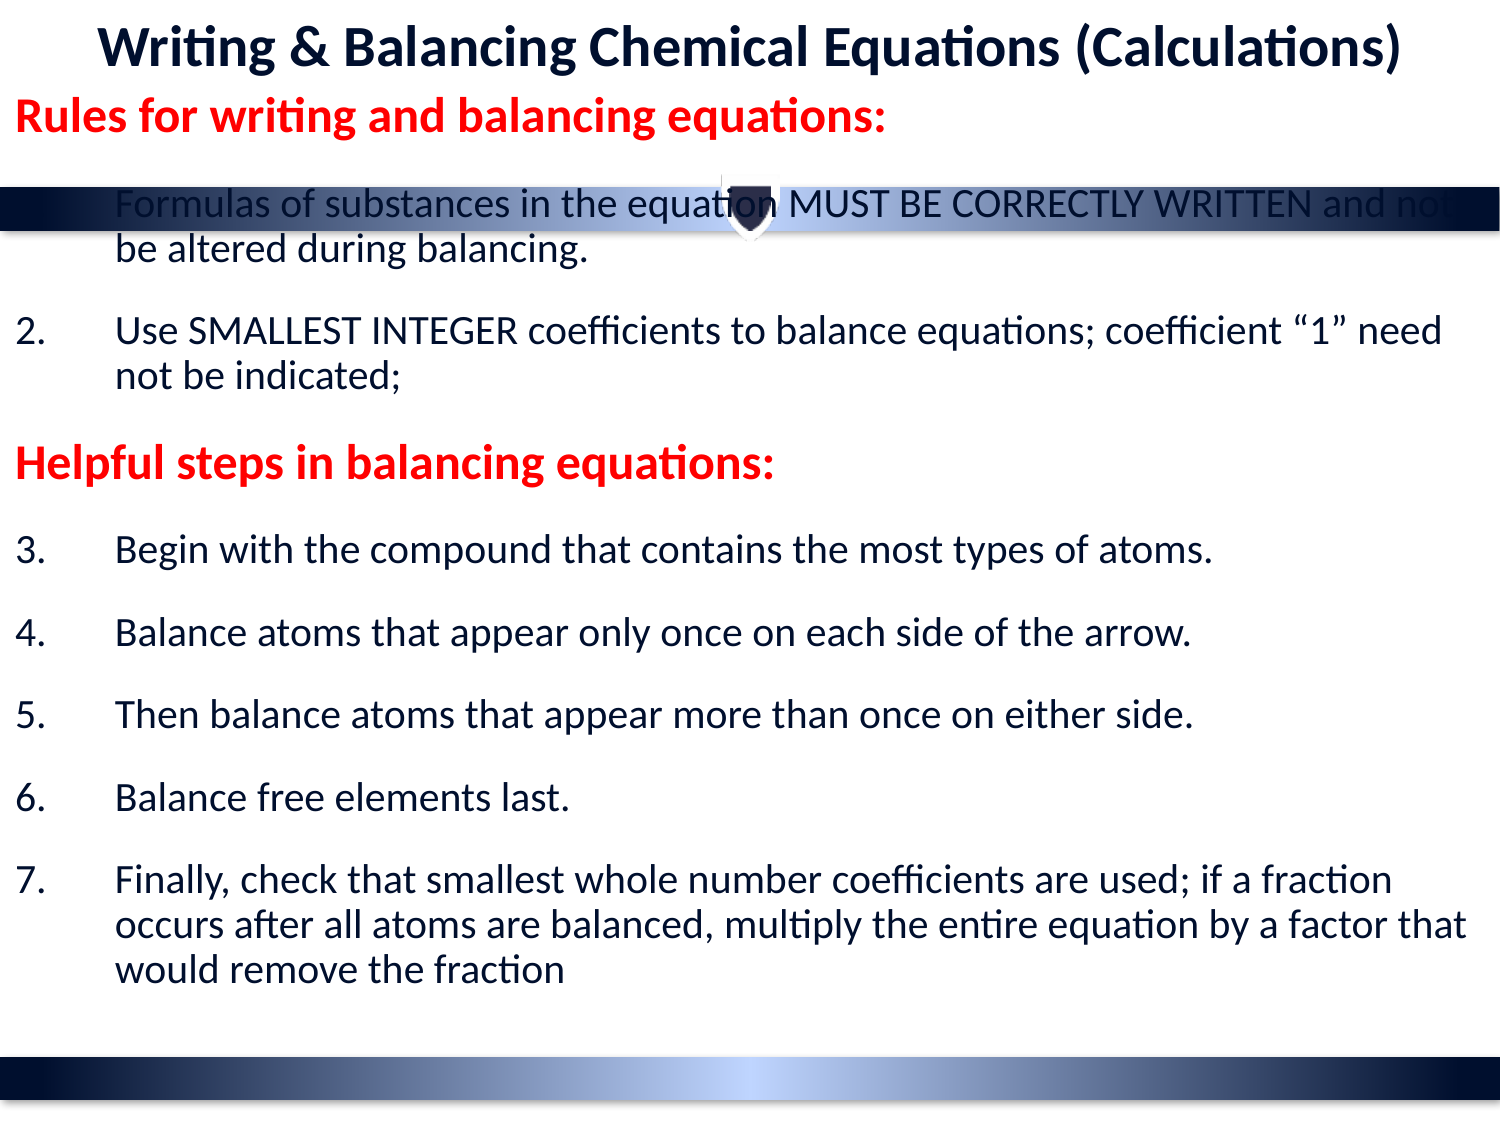

# Writing & Balancing Chemical Equations (Calculations)
Rules for writing and balancing equations:
Formulas of substances in the equation MUST BE CORRECTLY WRITTEN and not be altered during balancing.
Use SMALLEST INTEGER coefficients to balance equations; coefficient “1” need not be indicated;
Helpful steps in balancing equations:
Begin with the compound that contains the most types of atoms.
Balance atoms that appear only once on each side of the arrow.
Then balance atoms that appear more than once on either side.
Balance free elements last.
Finally, check that smallest whole number coefficients are used; if a fraction occurs after all atoms are balanced, multiply the entire equation by a factor that would remove the fraction